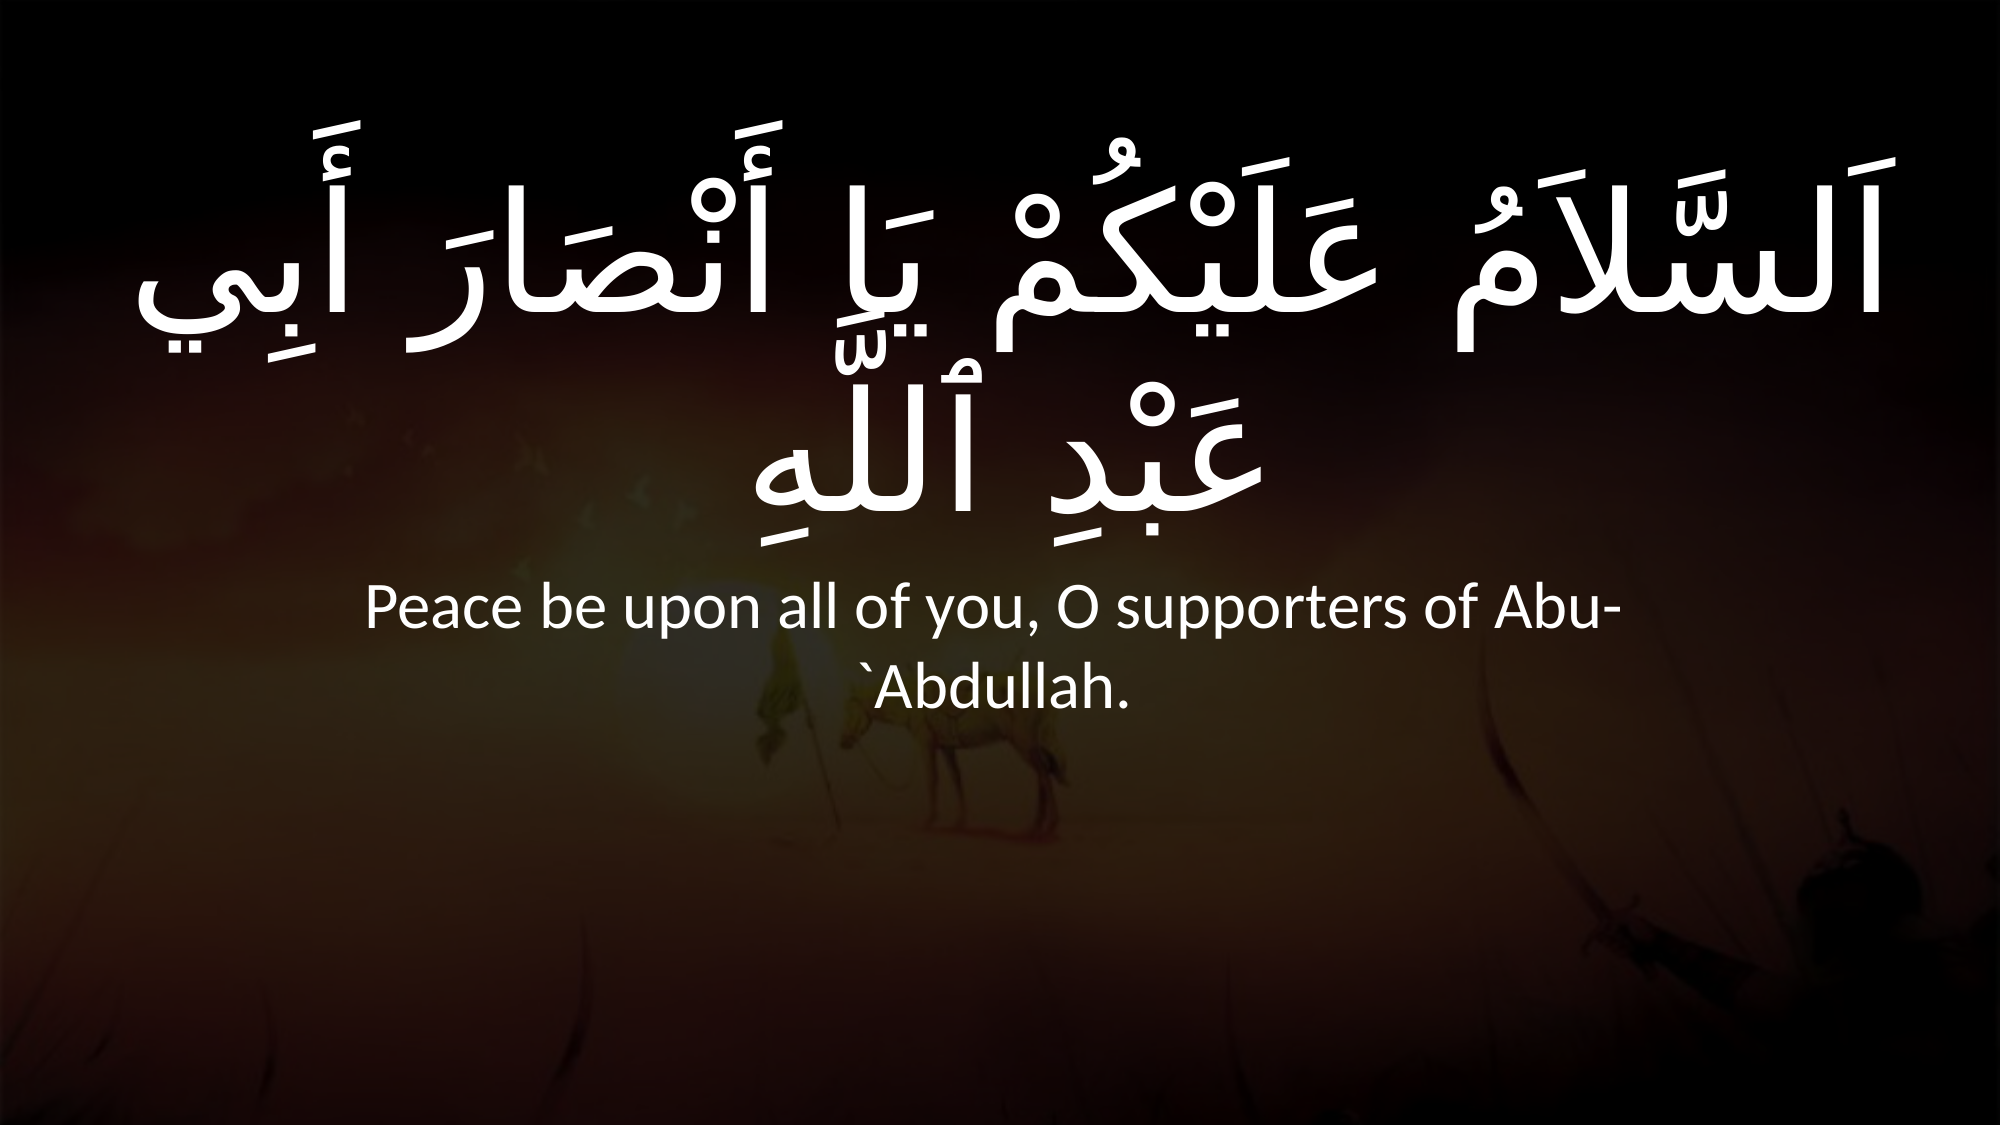

# اَلسَّلاَمُ عَلَيْكُمْ يَا أَنْصَارَ أَبِي عَبْدِ ٱللَّهِ
Peace be upon all of you, O supporters of Abu-`Abdullah.